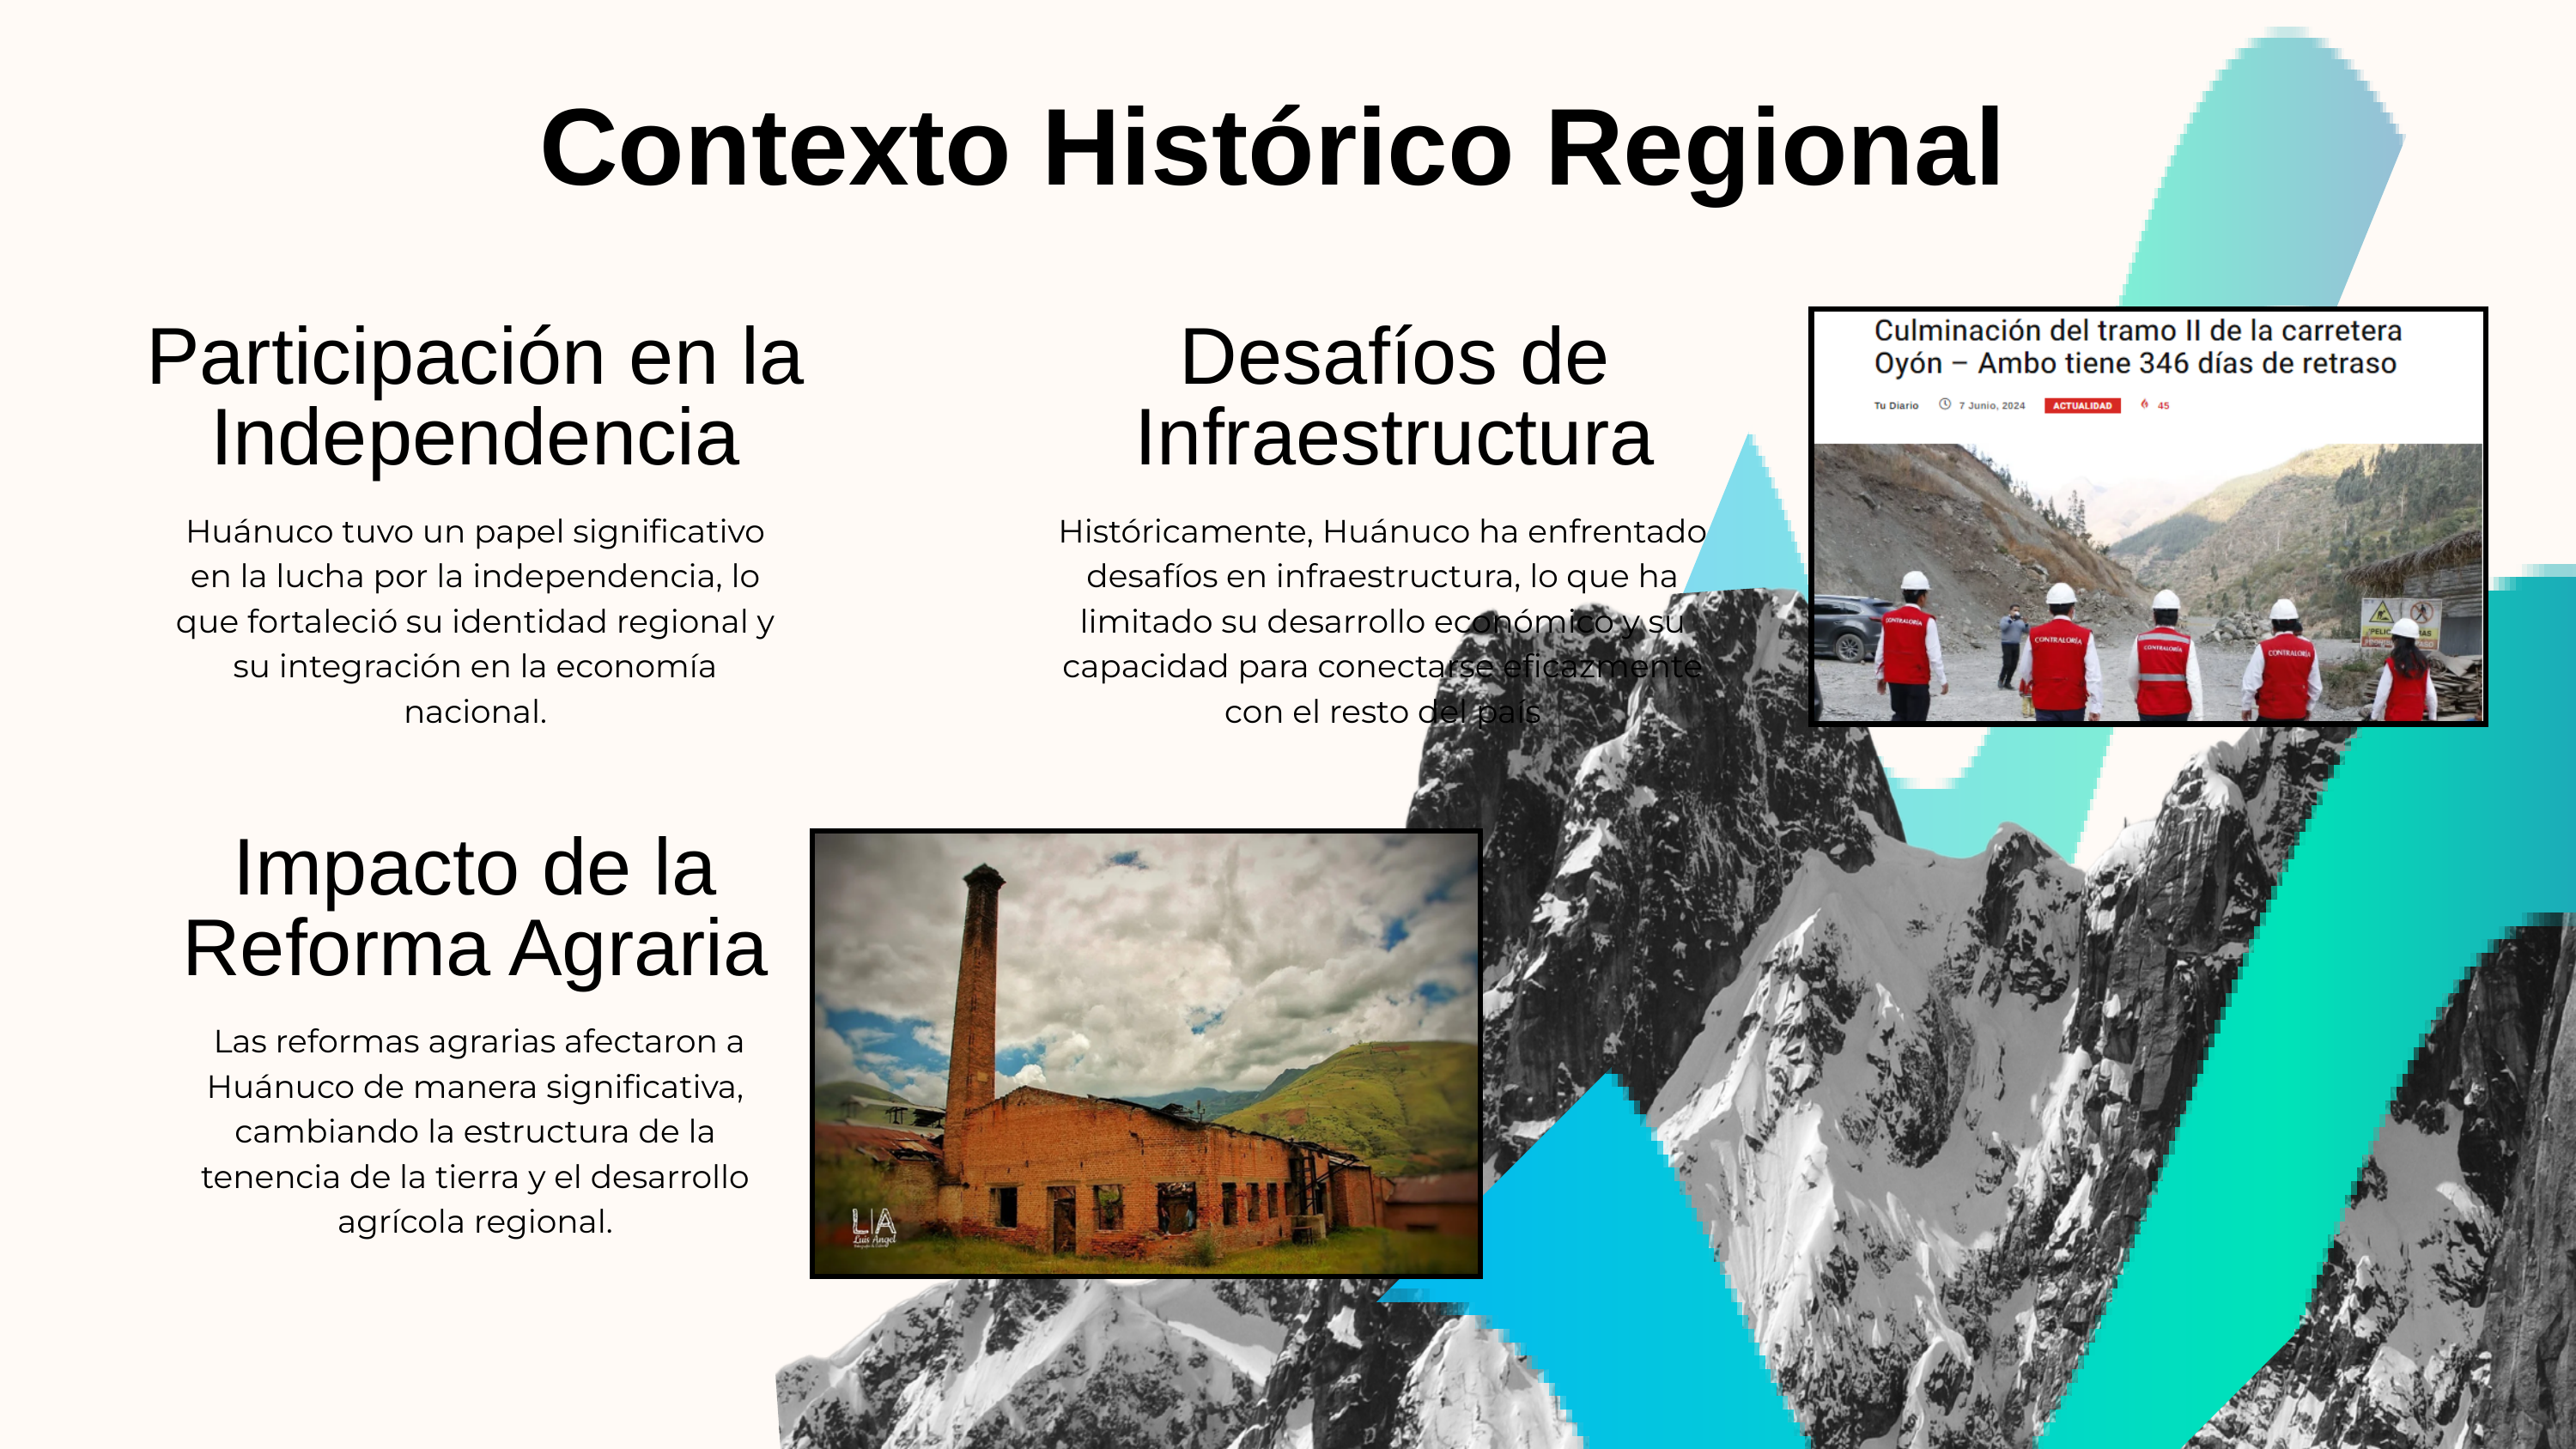

Contexto Histórico Regional

Participación en la Independencia
Desafíos de Infraestructura
Huánuco tuvo un papel significativo en la lucha por la independencia, lo que fortaleció su identidad regional y su integración en la economía nacional.
Históricamente, Huánuco ha enfrentado desafíos en infraestructura, lo que ha limitado su desarrollo económico y su capacidad para conectarse eficazmente con el resto del país

Impacto de la Reforma Agraria

 Las reformas agrarias afectaron a Huánuco de manera significativa, cambiando la estructura de la tenencia de la tierra y el desarrollo agrícola regional.